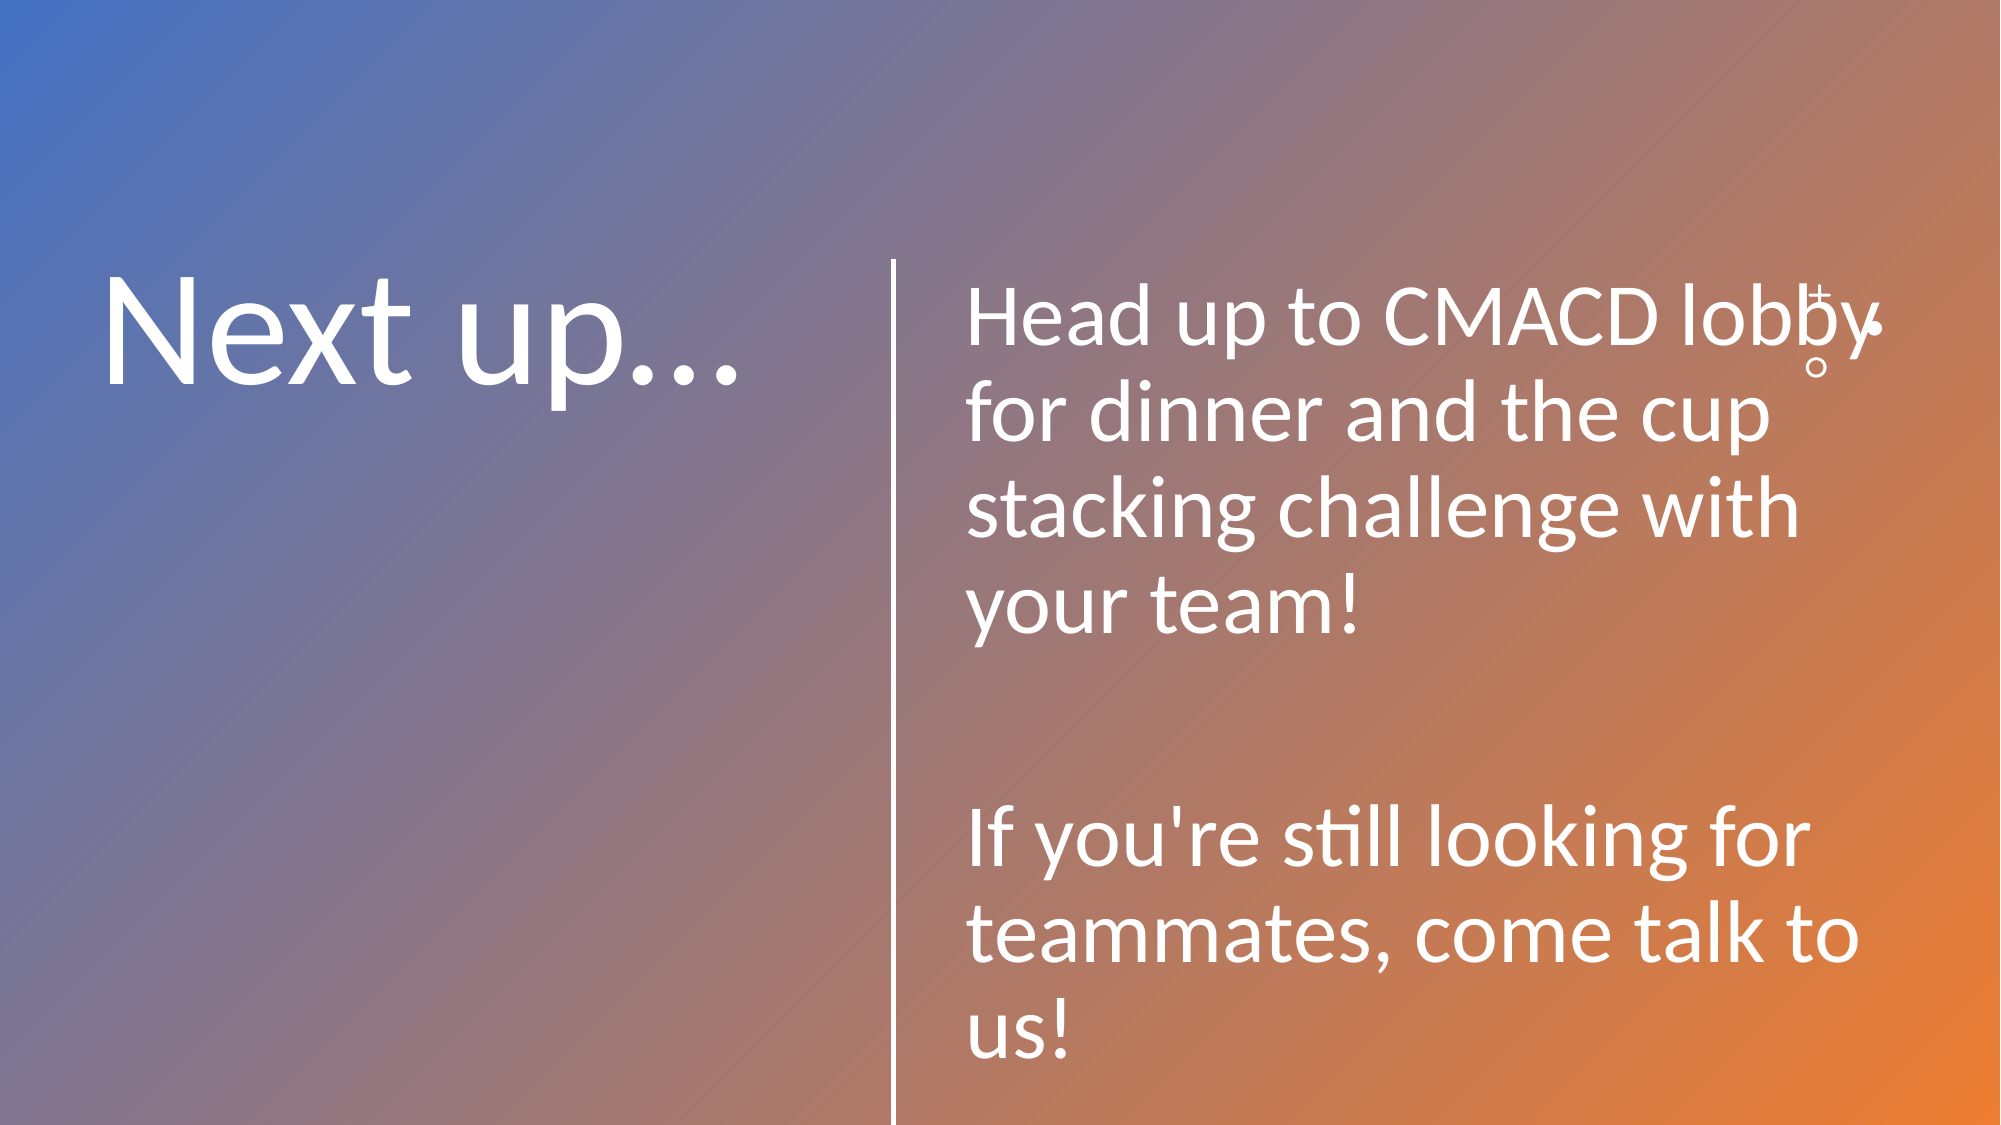

# Next up…
Head up to CMACD lobby for dinner and the cup stacking challenge with your team!

If you're still looking for teammates, come talk to us!